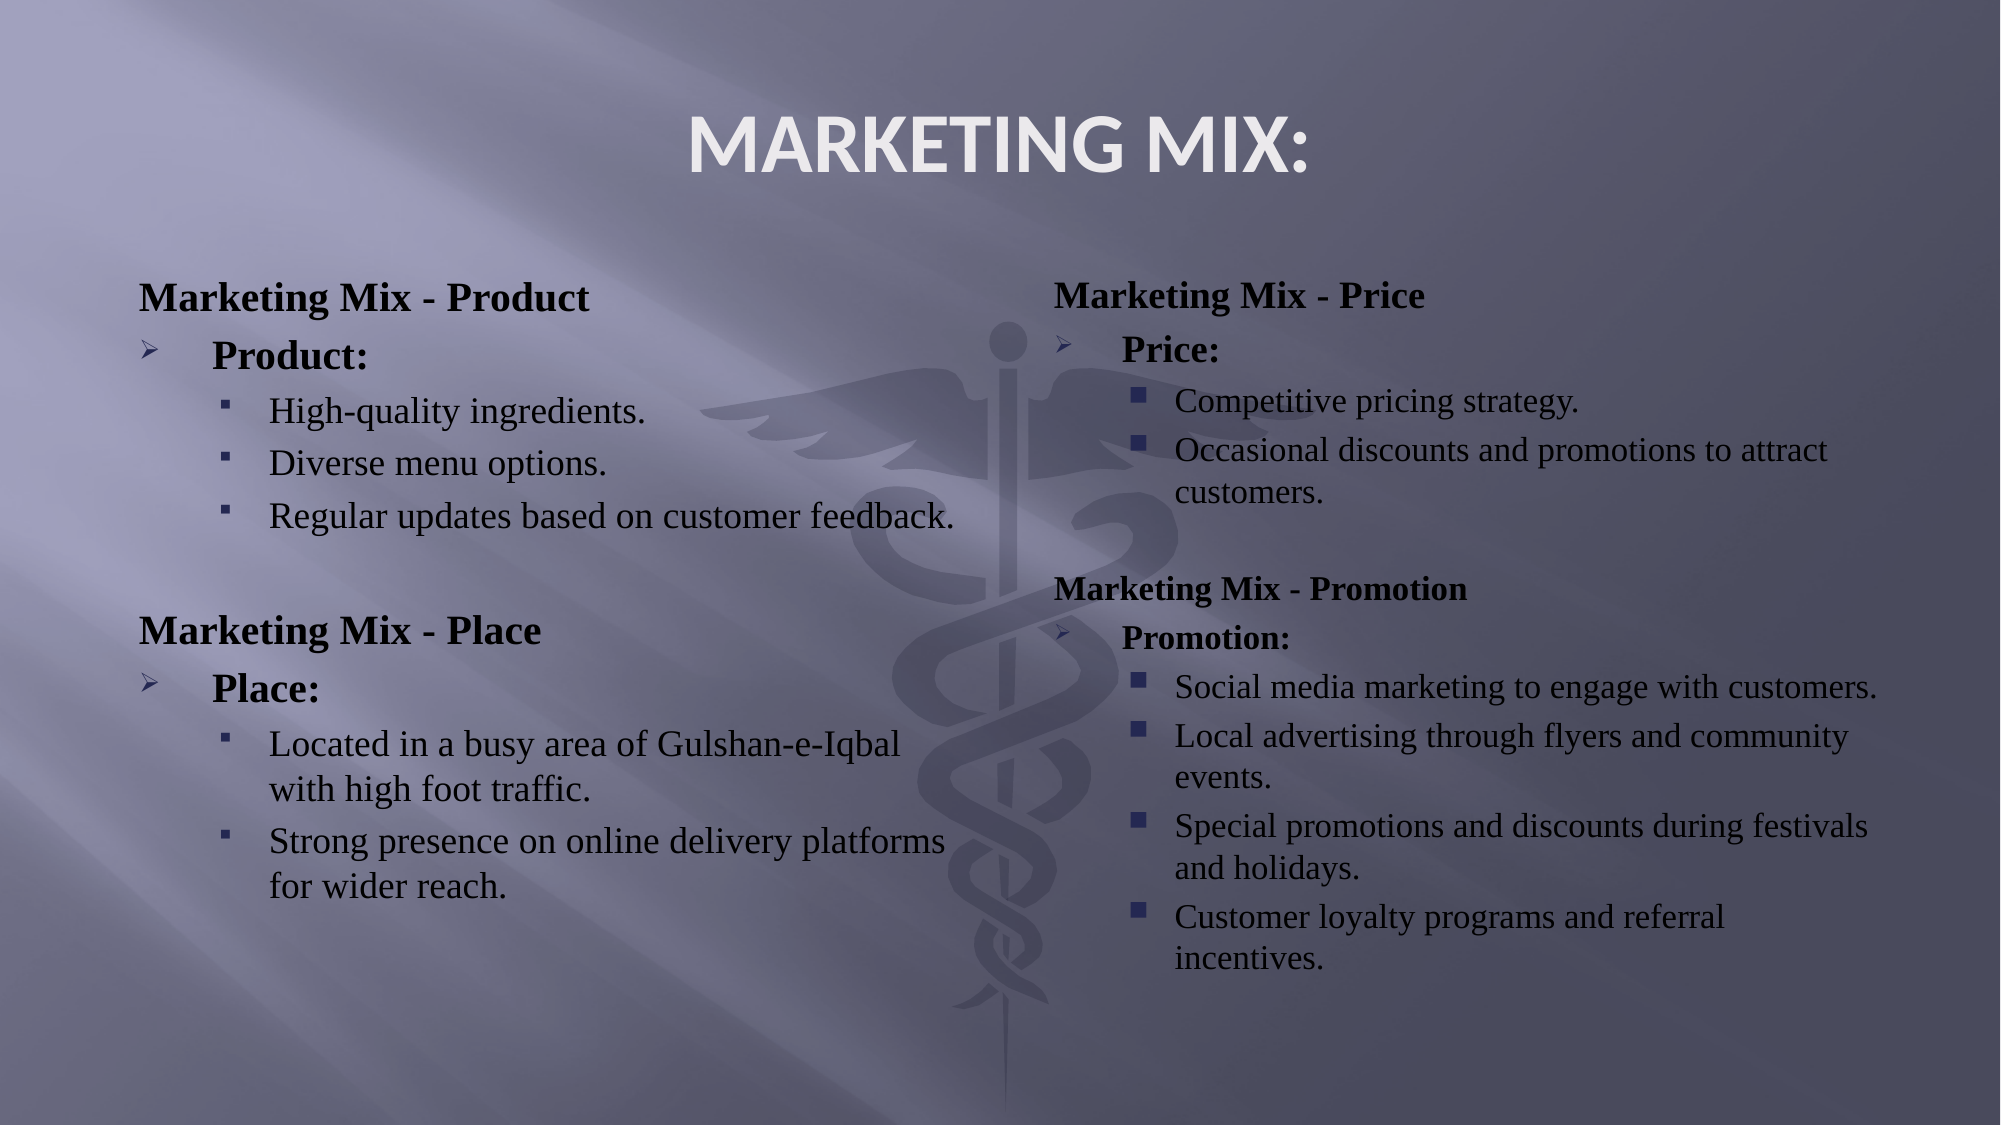

# MARKETING MIX:
Marketing Mix - Product
Product:
High-quality ingredients.
Diverse menu options.
Regular updates based on customer feedback.

Marketing Mix - Place
Place:
Located in a busy area of Gulshan-e-Iqbal with high foot traffic.
Strong presence on online delivery platforms for wider reach.

Marketing Mix - Price
Price:
Competitive pricing strategy.
Occasional discounts and promotions to attract customers.

Marketing Mix - Promotion
Promotion:
Social media marketing to engage with customers.
Local advertising through flyers and community events.
Special promotions and discounts during festivals and holidays.
Customer loyalty programs and referral incentives.